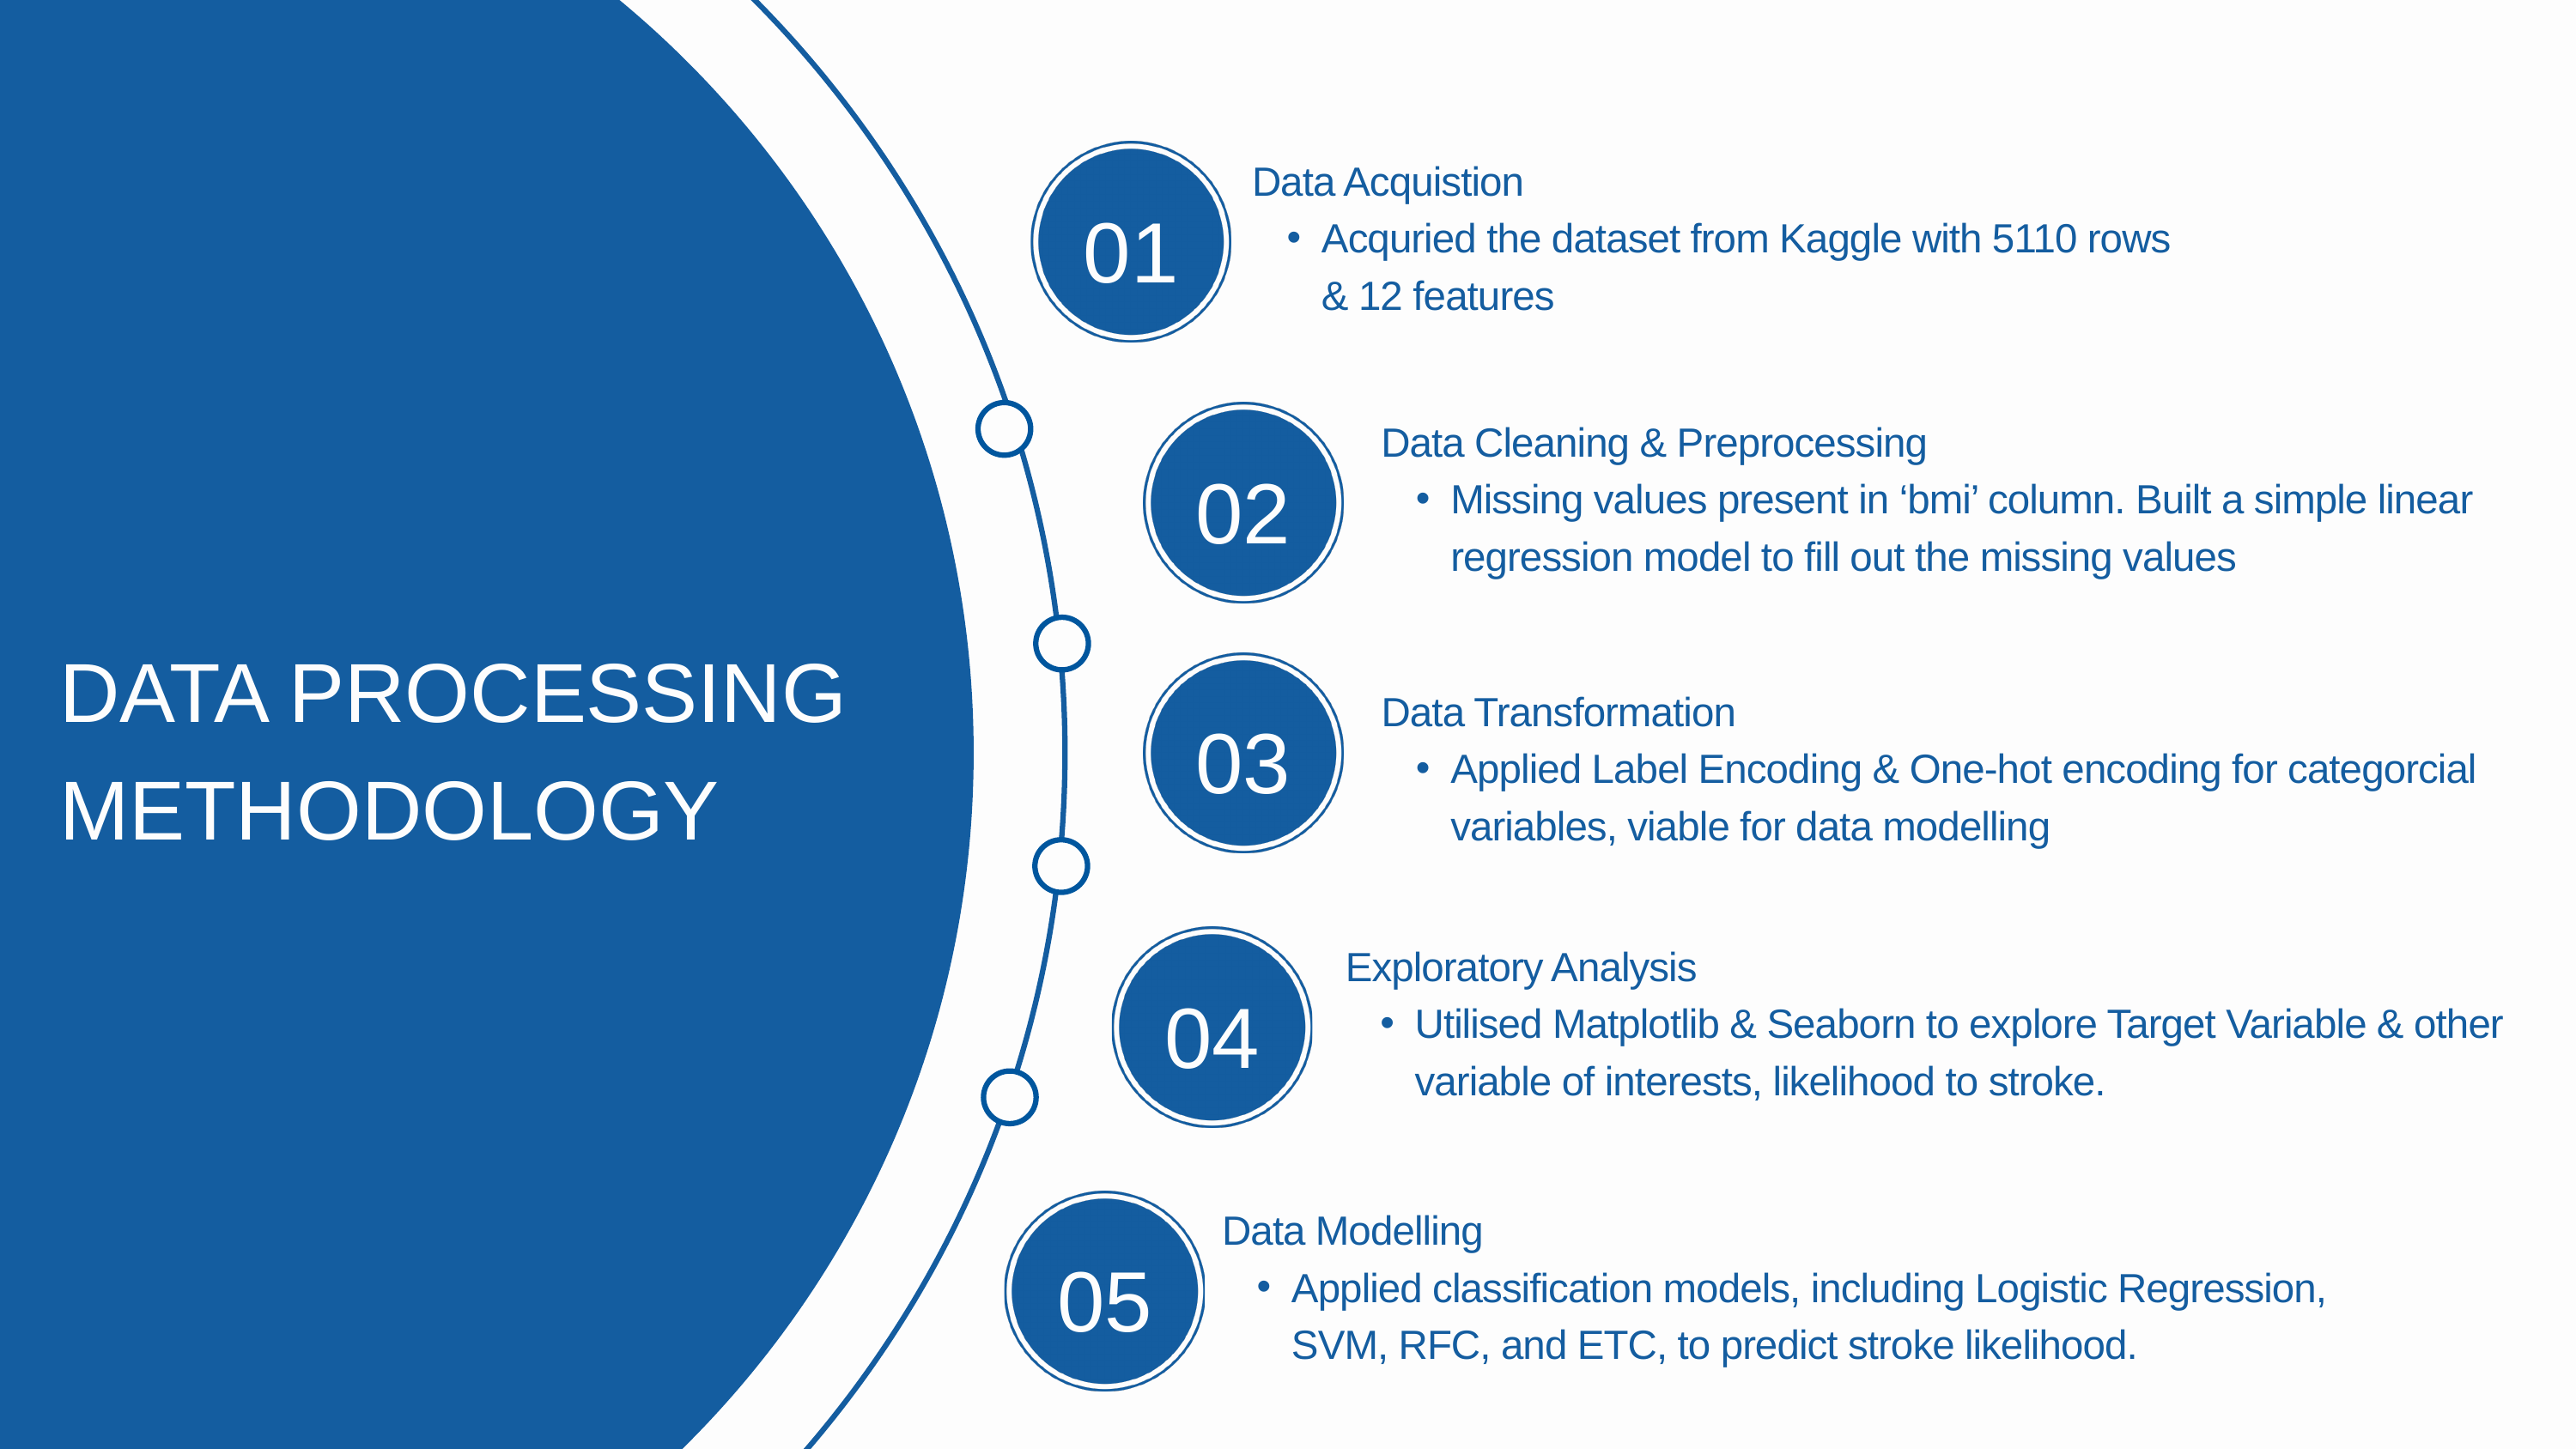

Data Acquistion
Acquried the dataset from Kaggle with 5110 rows & 12 features
01

Data Cleaning & Preprocessing
Missing values present in ‘bmi’ column. Built a simple linear regression model to fill out the missing values
02

DATA PROCESSING METHODOLOGY

Data Transformation
Applied Label Encoding & One-hot encoding for categorcial variables, viable for data modelling
03

Exploratory Analysis
Utilised Matplotlib & Seaborn to explore Target Variable & other variable of interests, likelihood to stroke.
04

Data Modelling
Applied classification models, including Logistic Regression, SVM, RFC, and ETC, to predict stroke likelihood.
05